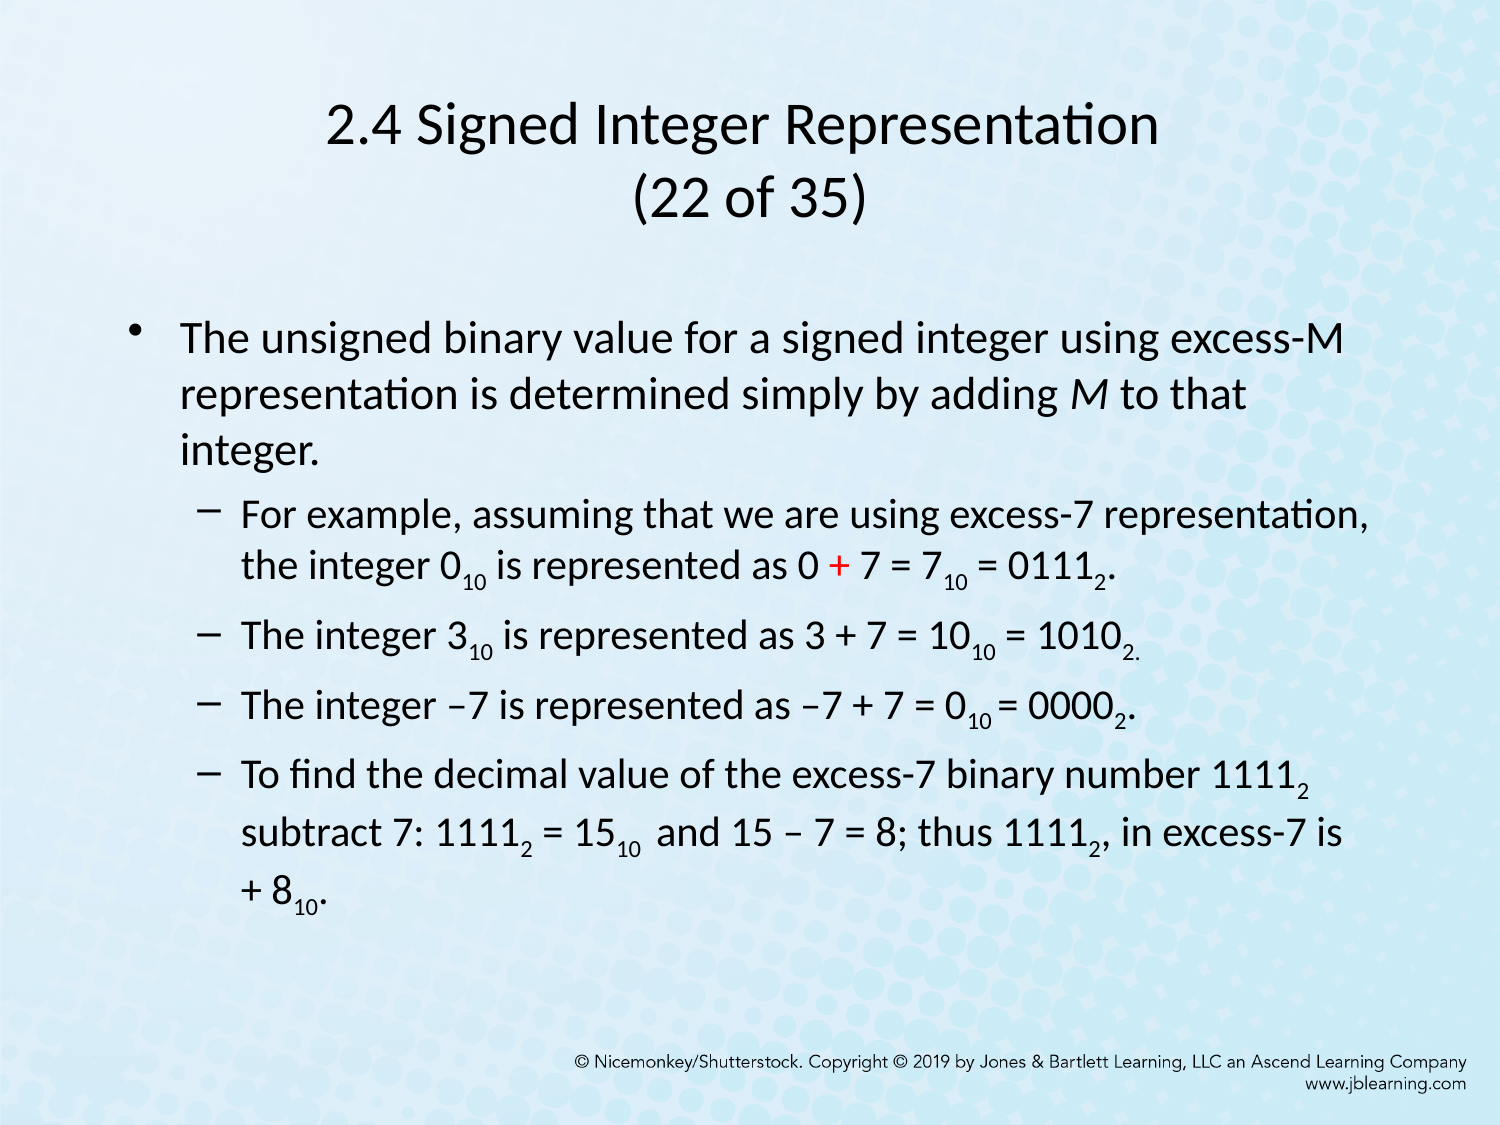

# 2.4 Signed Integer Representation (22 of 35)
The unsigned binary value for a signed integer using excess-M representation is determined simply by adding M to that integer.
For example, assuming that we are using excess-7 representation, the integer 010 is represented as 0 + 7 = 710 = 01112.
The integer 310 is represented as 3 + 7 = 1010 = 10102.
The integer –7 is represented as –7 + 7 = 010 = 00002.
To find the decimal value of the excess-7 binary number 11112 subtract 7: 11112 = 1510  and 15 – 7 = 8; thus 11112, in excess-7 is + 810.